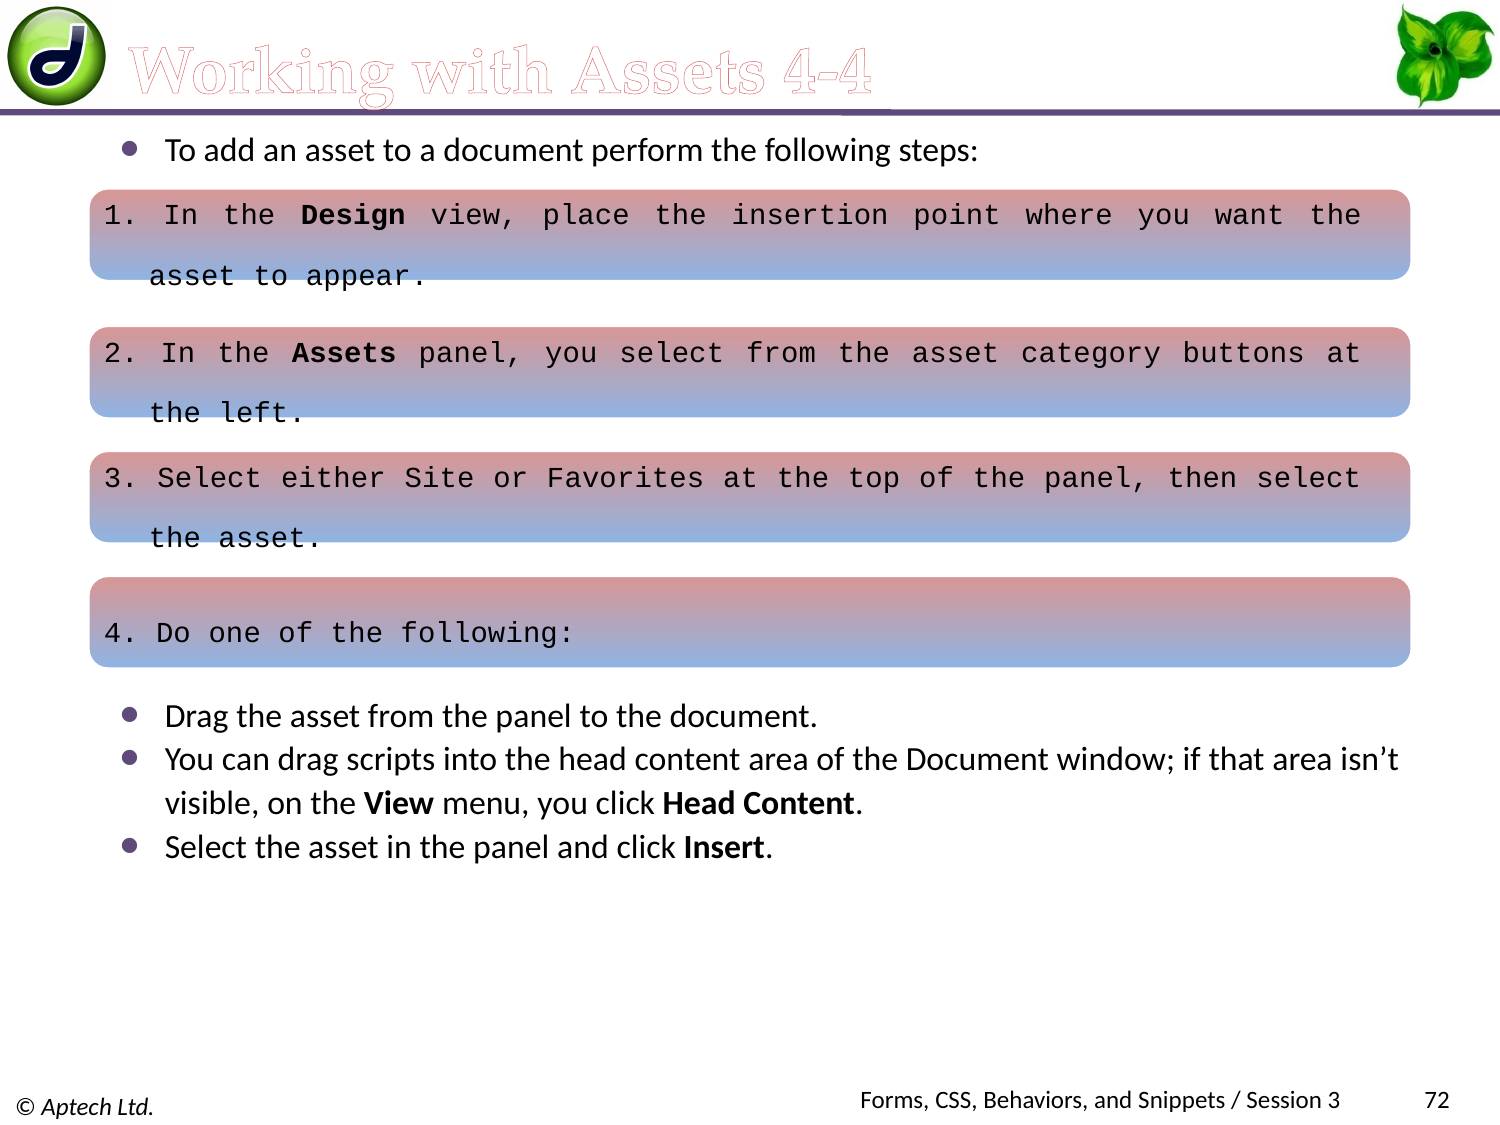

# Working with Assets 4-4
To add an asset to a document perform the following steps:

1. In the Design view, place the insertion point where you want the asset to appear.

2. In the Assets panel, you select from the asset category buttons at the left.

3. Select either Site or Favorites at the top of the panel, then select the asset.

4. Do one of the following:
Drag the asset from the panel to the document.
You can drag scripts into the head content area of the Document window; if that area isn’t visible, on the View menu, you click Head Content.
Select the asset in the panel and click Insert.
Forms, CSS, Behaviors, and Snippets / Session 3
72